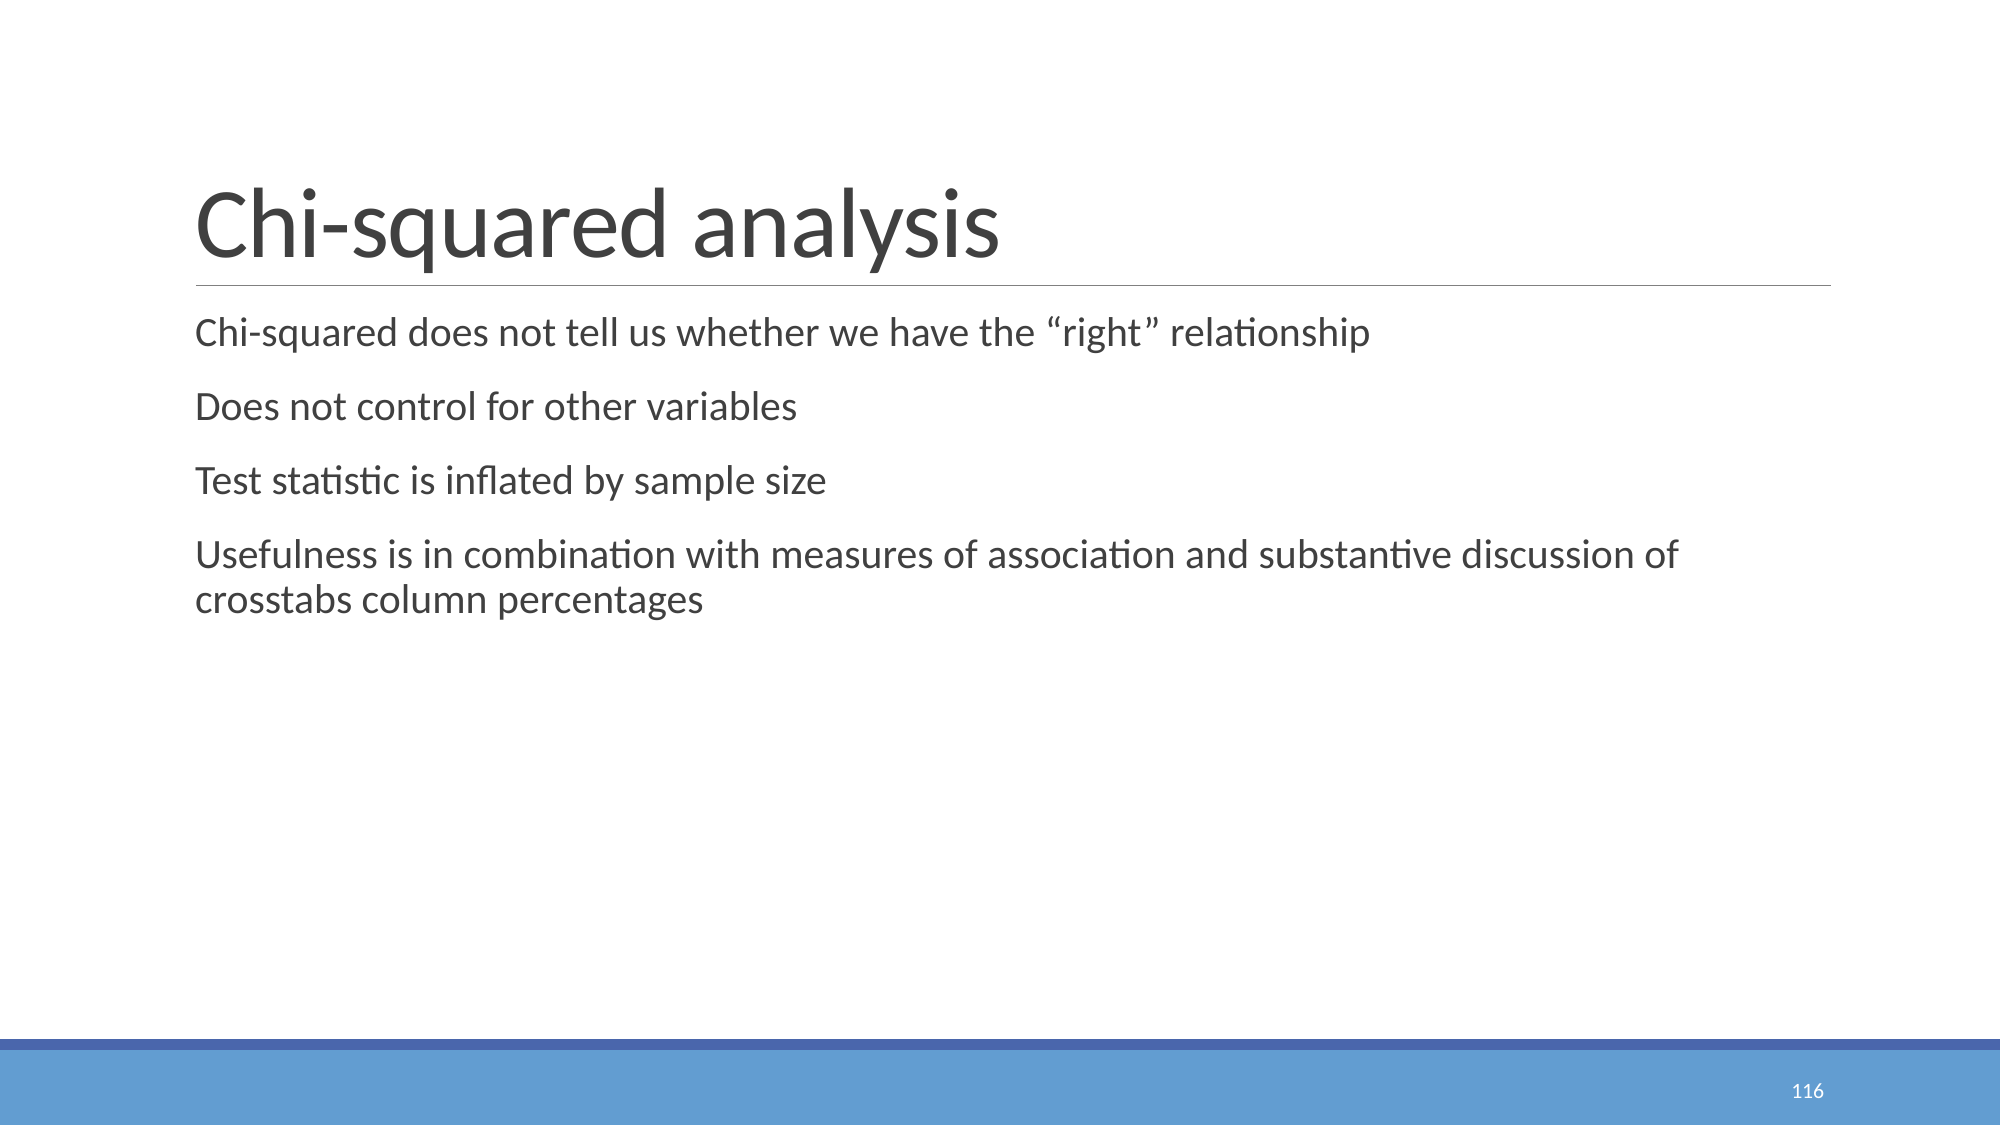

# Chi-squared analysis
Chi-squared does not tell us whether we have the “right” relationship
Does not control for other variables
Test statistic is inflated by sample size
Usefulness is in combination with measures of association and substantive discussion of crosstabs column percentages
116